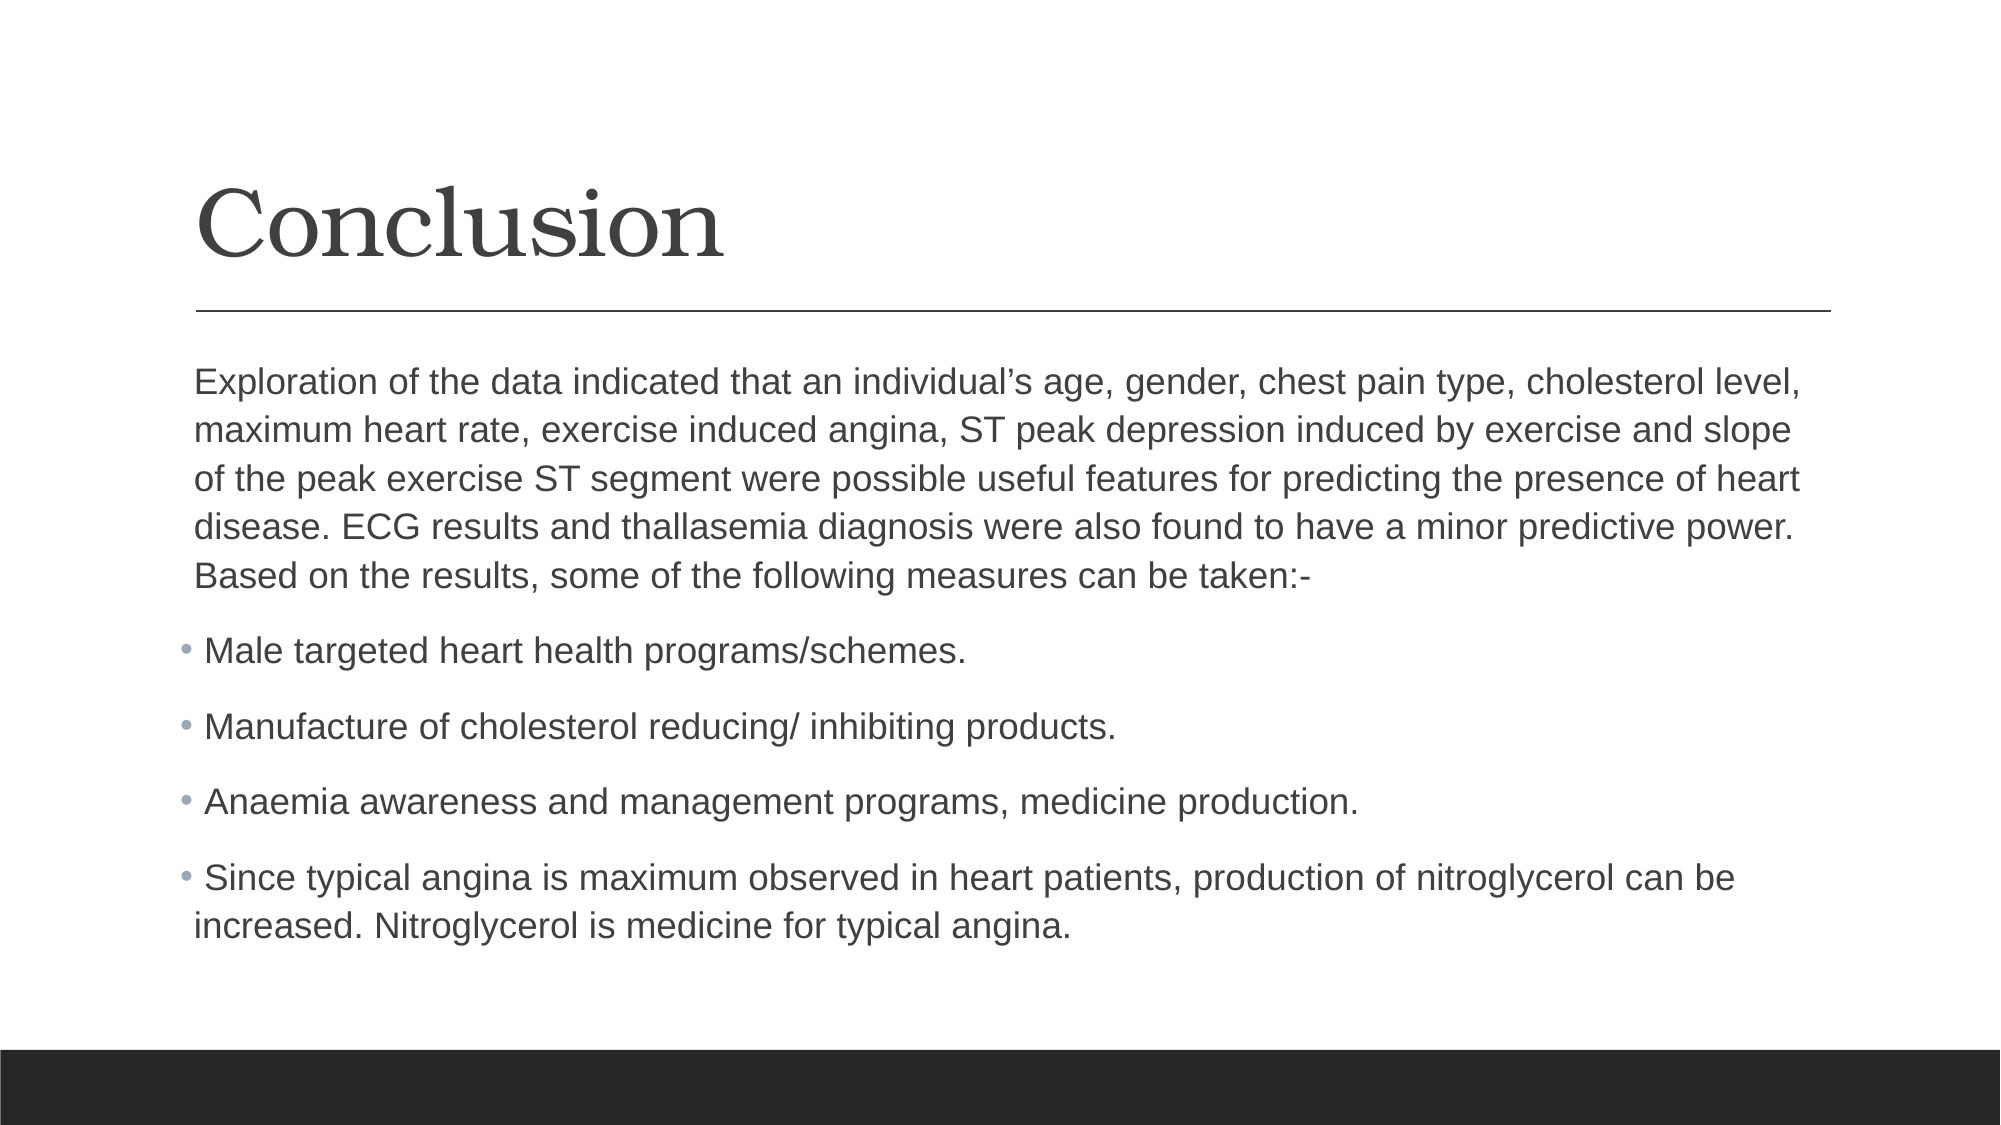

# Conclusion
Exploration of the data indicated that an individual’s age, gender, chest pain type, cholesterol level, maximum heart rate, exercise induced angina, ST peak depression induced by exercise and slope of the peak exercise ST segment were possible useful features for predicting the presence of heart disease. ECG results and thallasemia diagnosis were also found to have a minor predictive power. Based on the results, some of the following measures can be taken:-
 Male targeted heart health programs/schemes.
 Manufacture of cholesterol reducing/ inhibiting products.
 Anaemia awareness and management programs, medicine production.
 Since typical angina is maximum observed in heart patients, production of nitroglycerol can be increased. Nitroglycerol is medicine for typical angina.